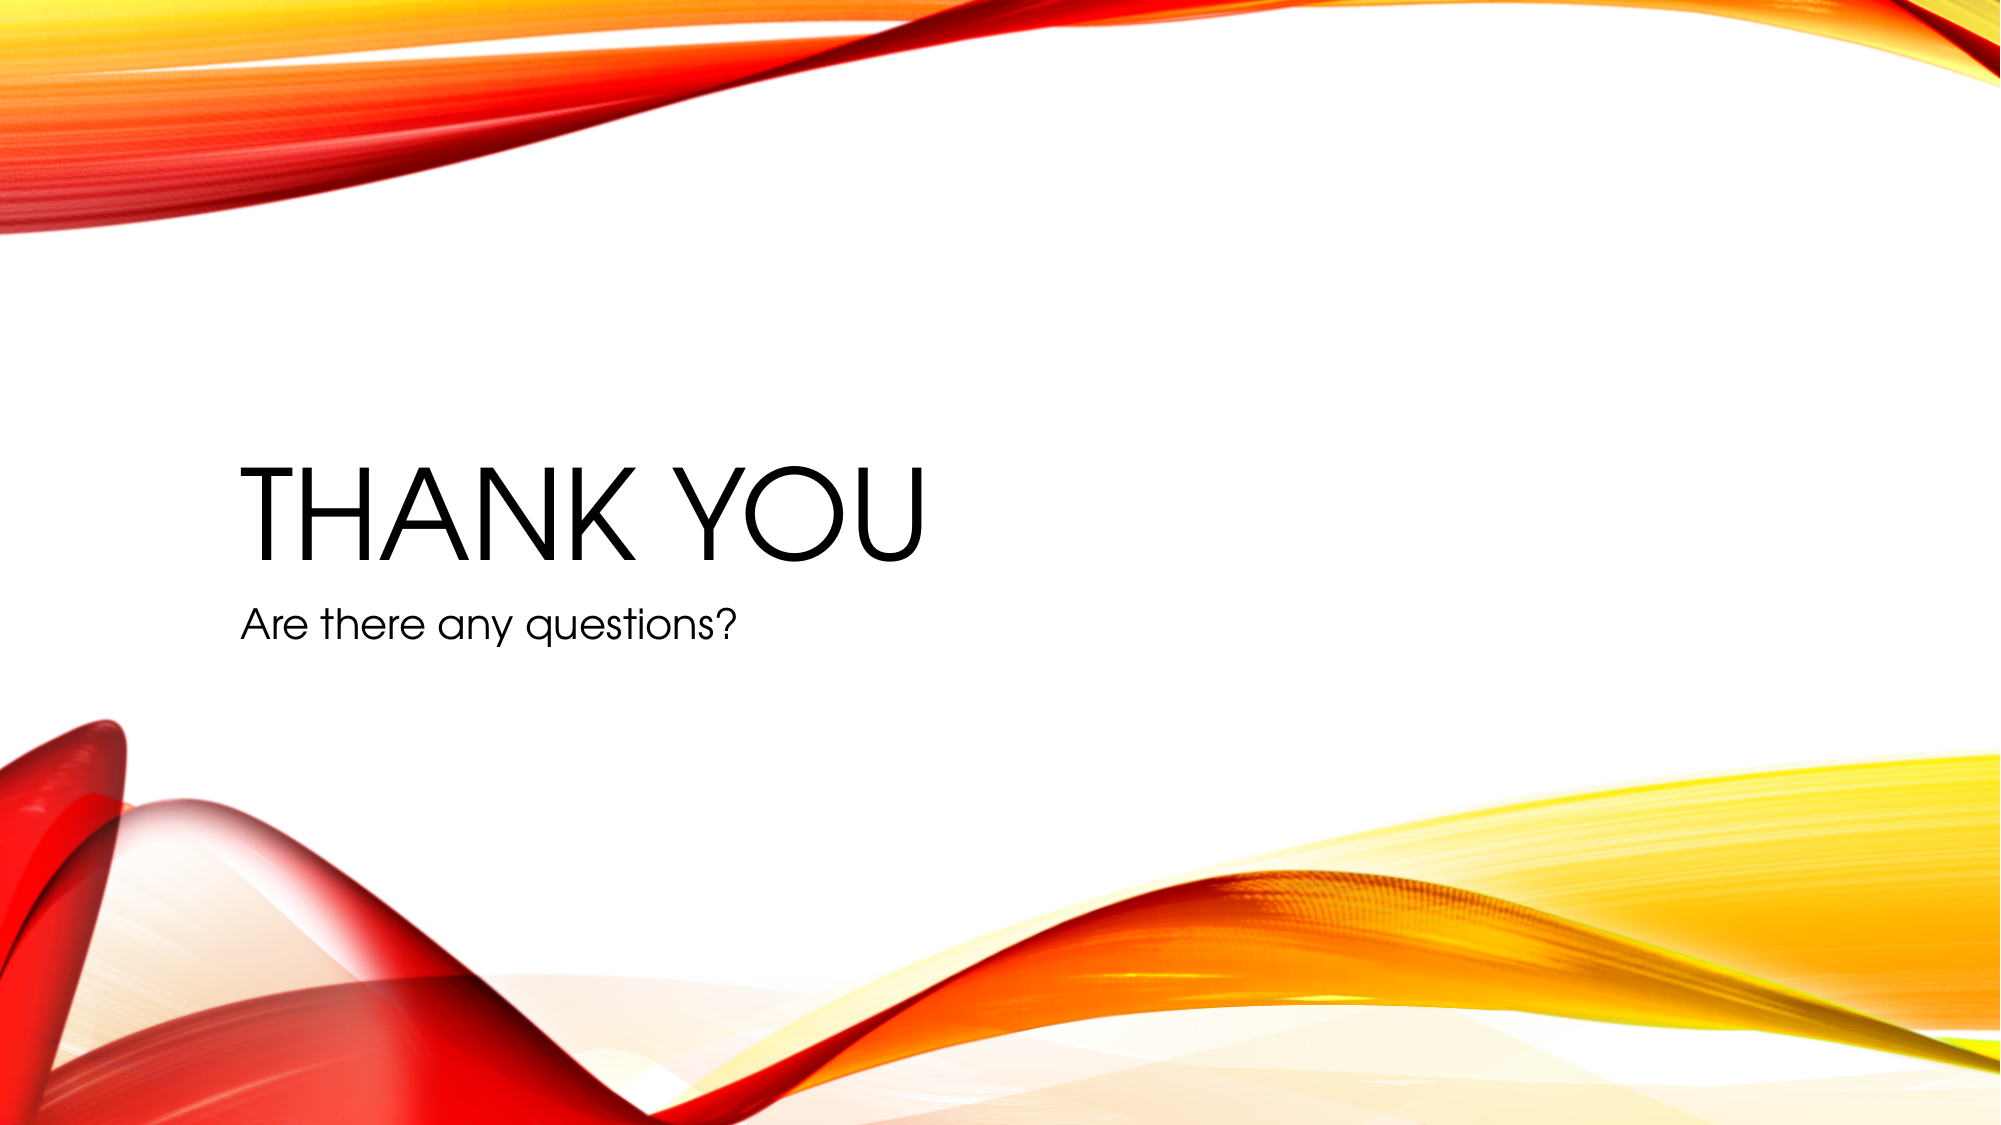

# Thank you
Are there any questions?